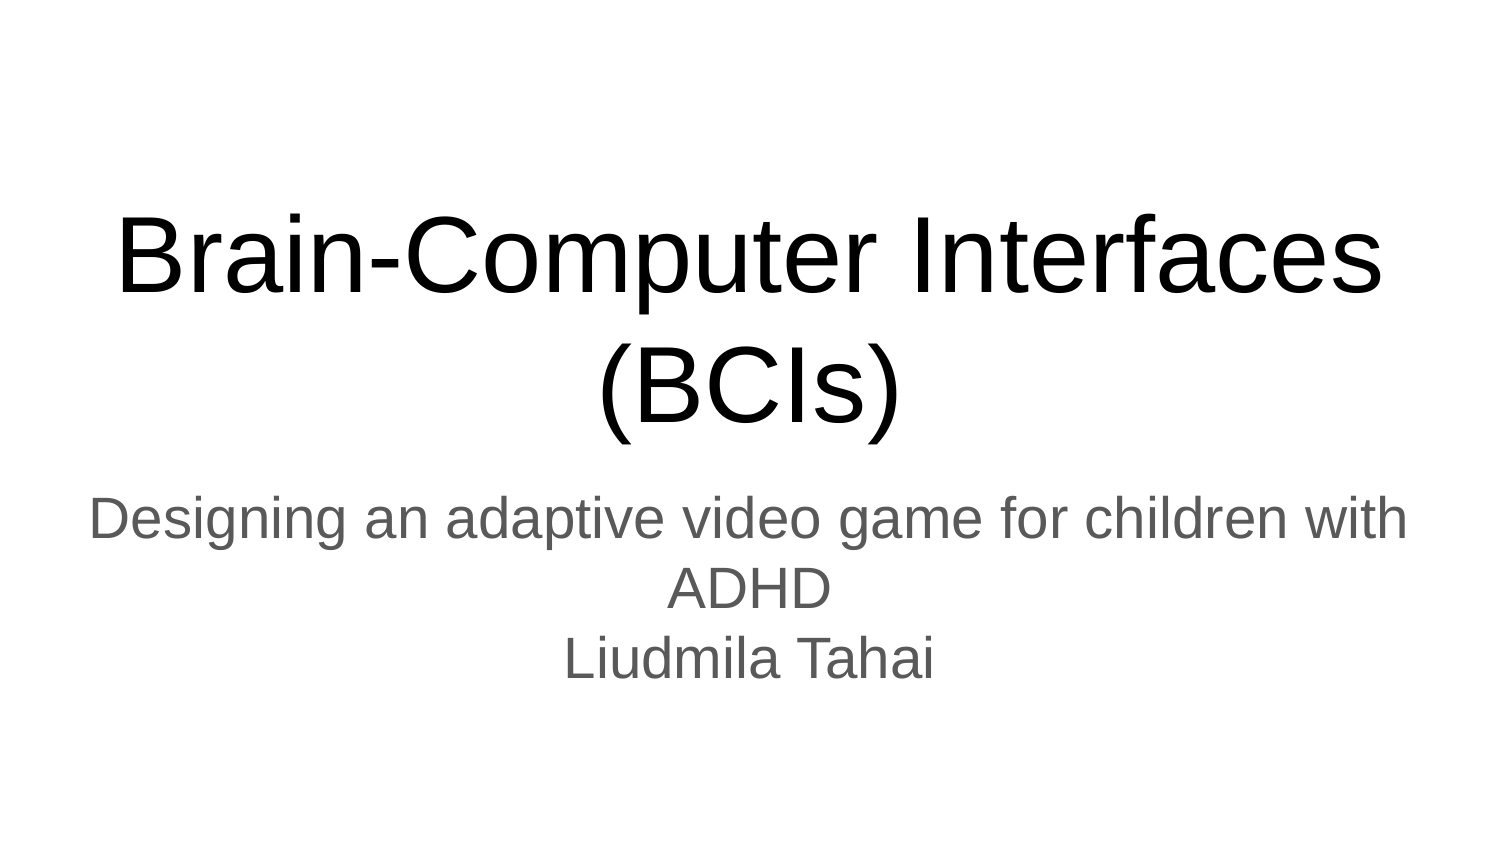

# Brain-Computer Interfaces (BCIs)
Designing an adaptive video game for children with ADHD
Liudmila Tahai